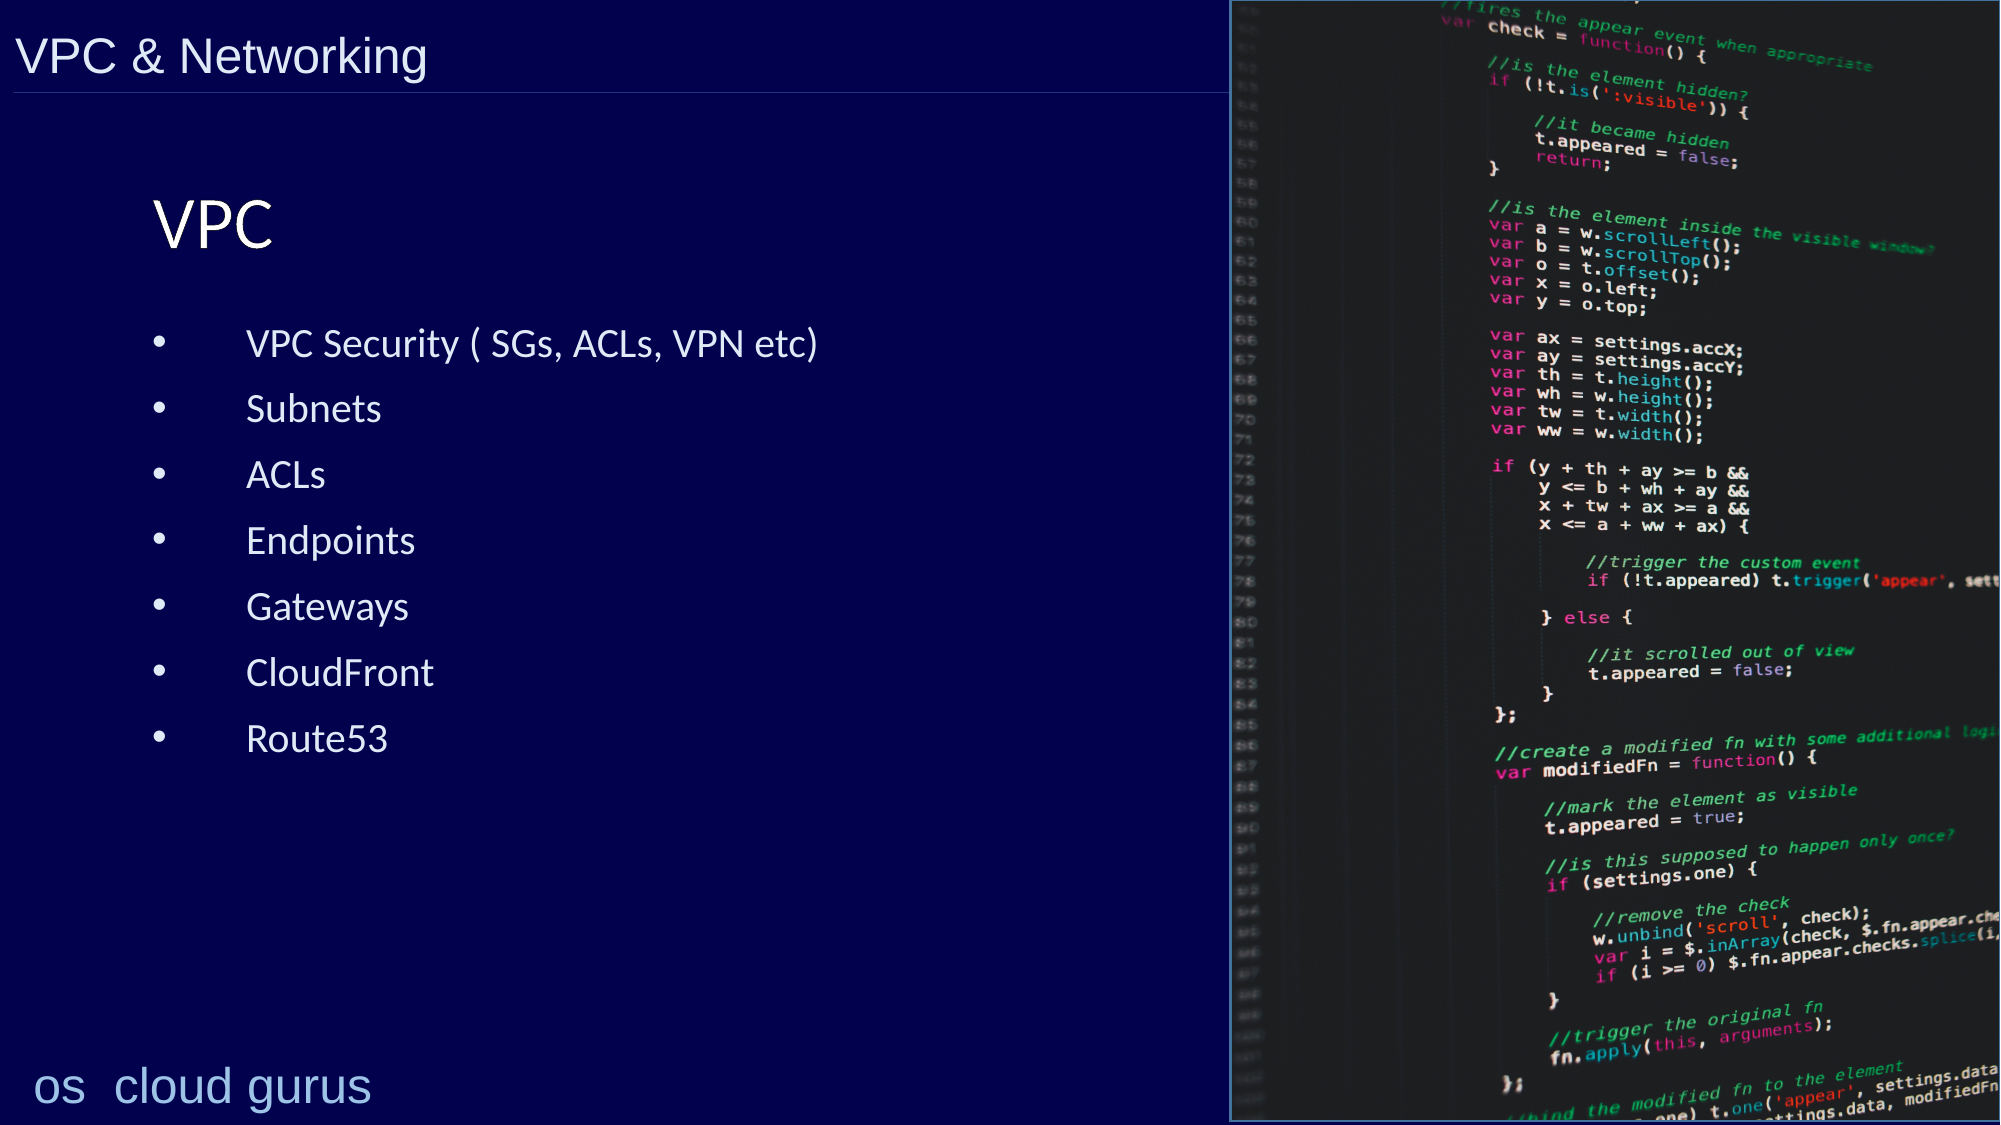

VPC & Networking

# VPC
VPC Security ( SGs, ACLs, VPN etc)
Subnets
ACLs
Endpoints
Gateways
CloudFront
Route53

os  cloud gurus